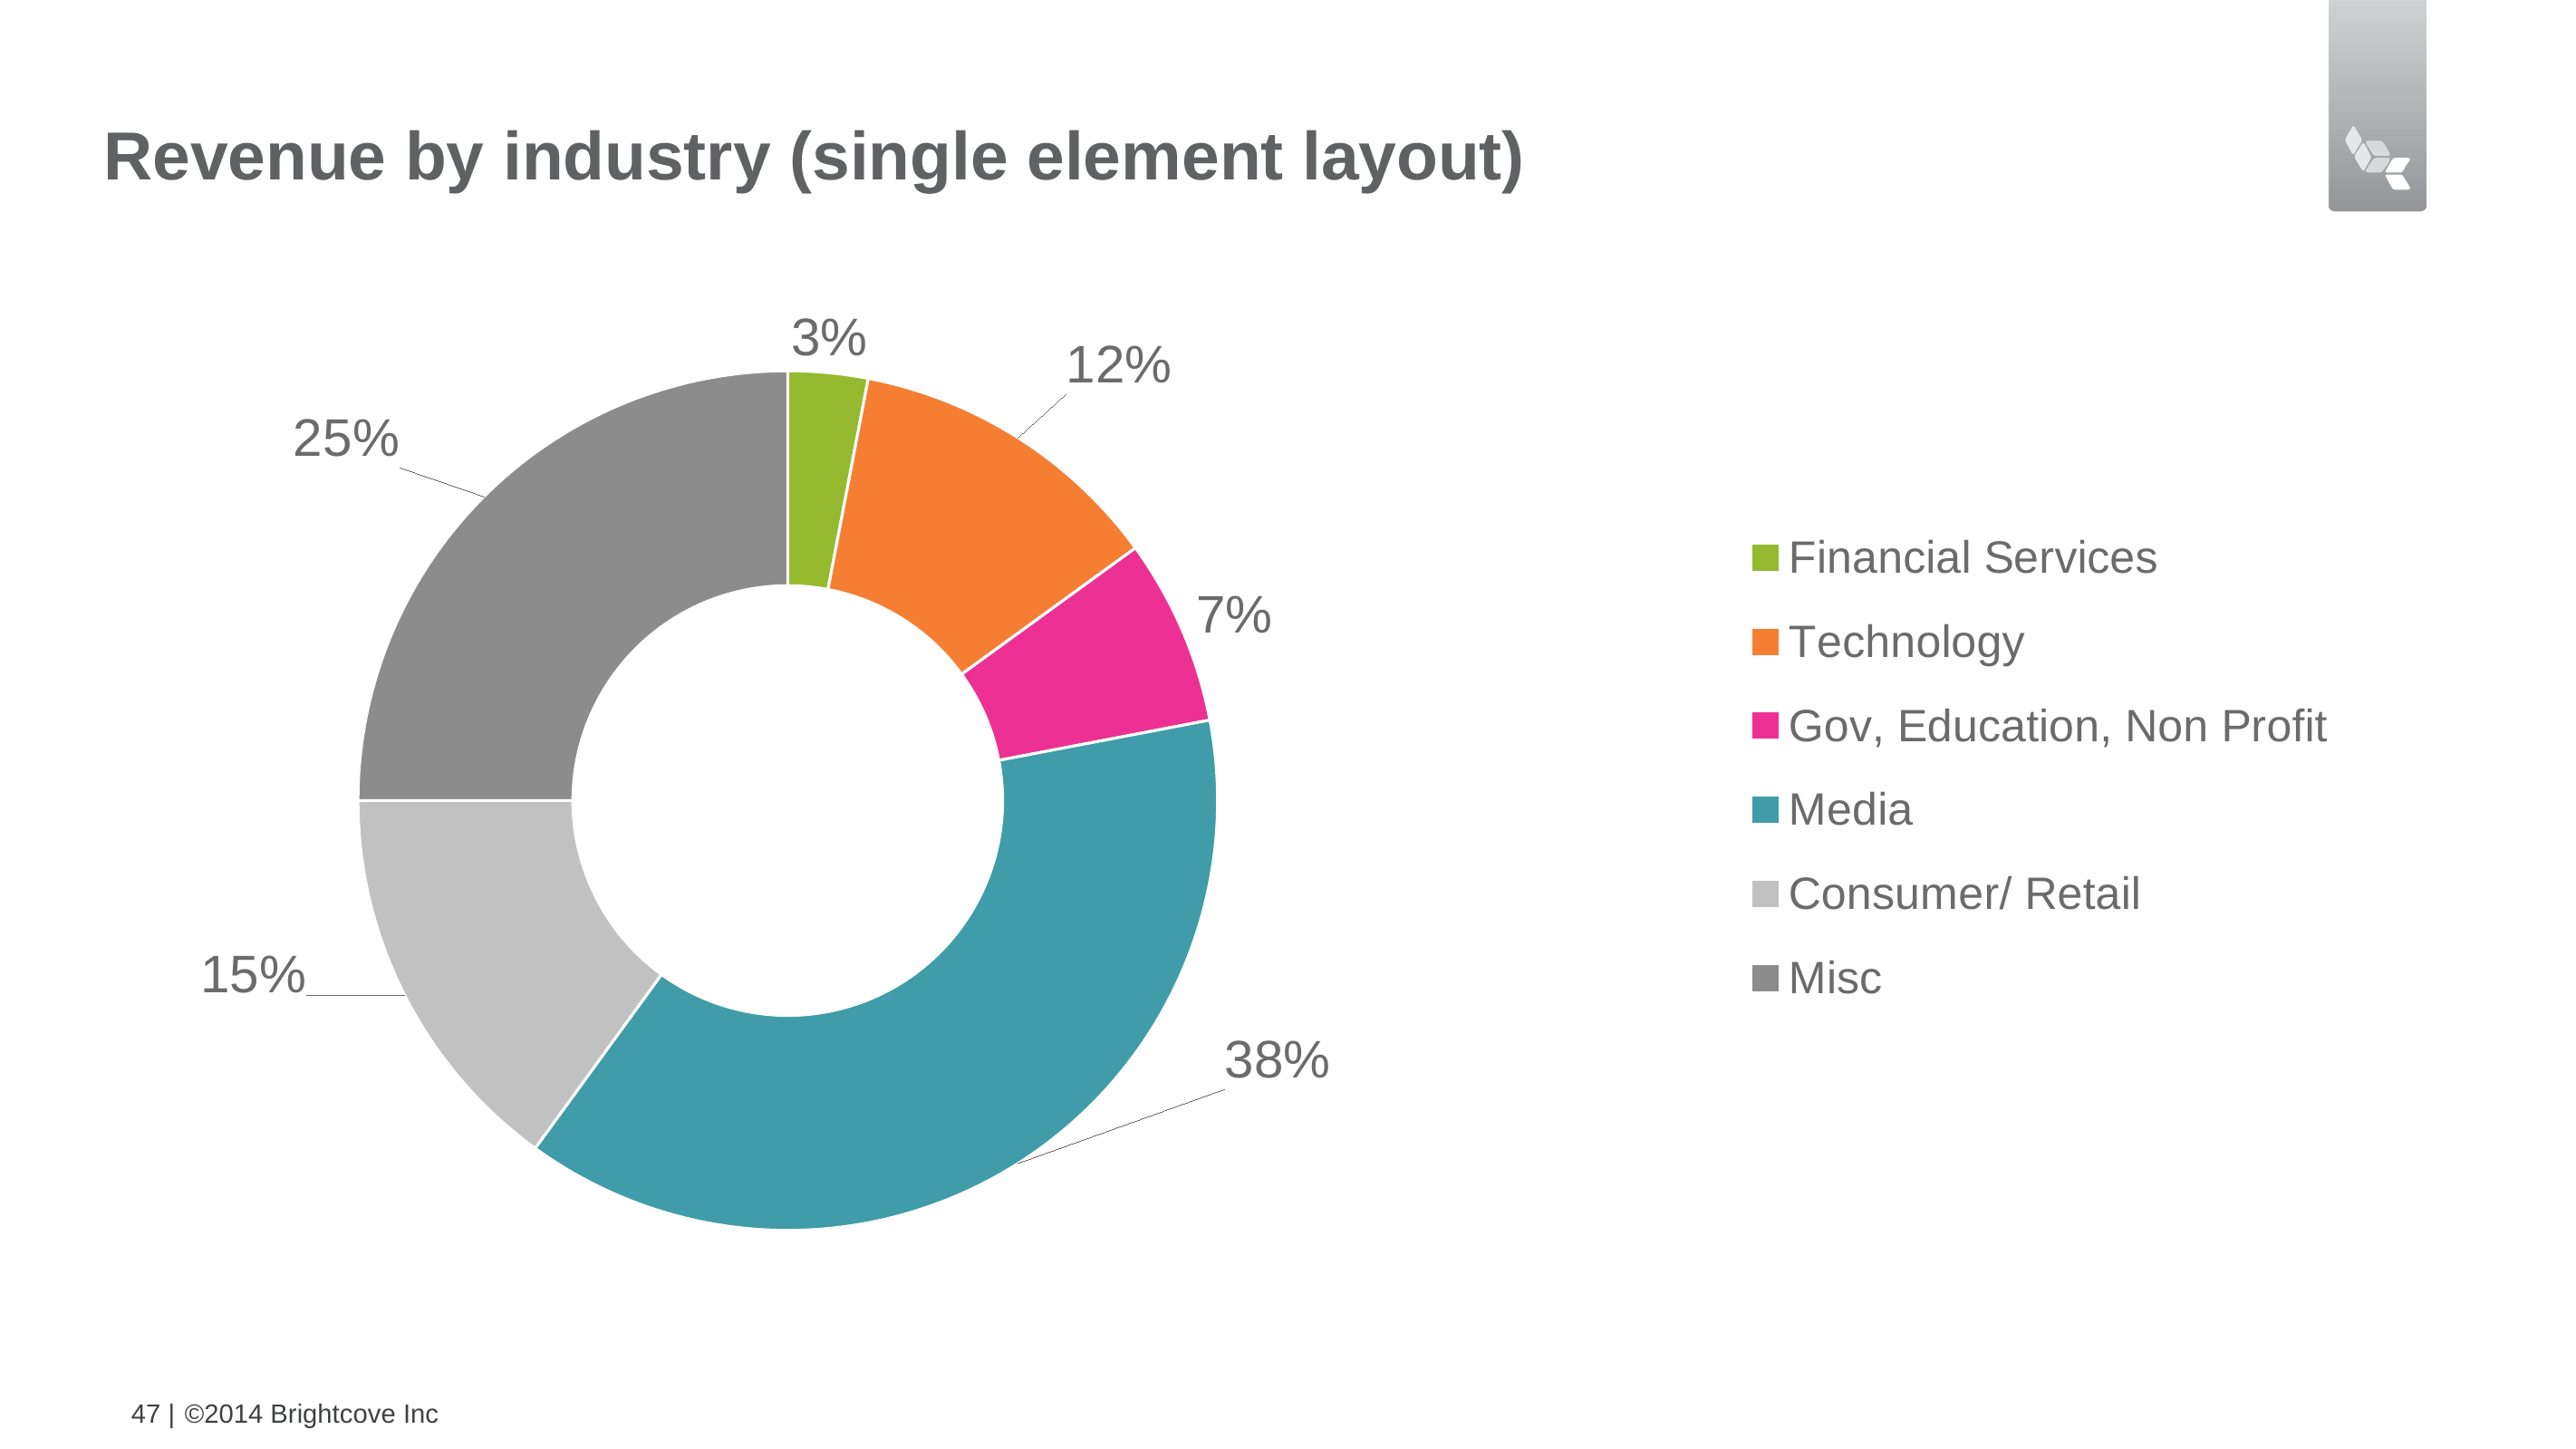

# Revenue by industry (single element layout)

### Chart

| Category | Series 1 |
|---|---|
| Financial Services | 0.03 |
| Technology | 0.12 |
| Gov, Education, Non Profit | 0.07 |
| Media | 0.38 |
| Consumer/ Retail | 0.15 |
| Misc | 0.25 |
47 |
©2014 Brightcove Inc